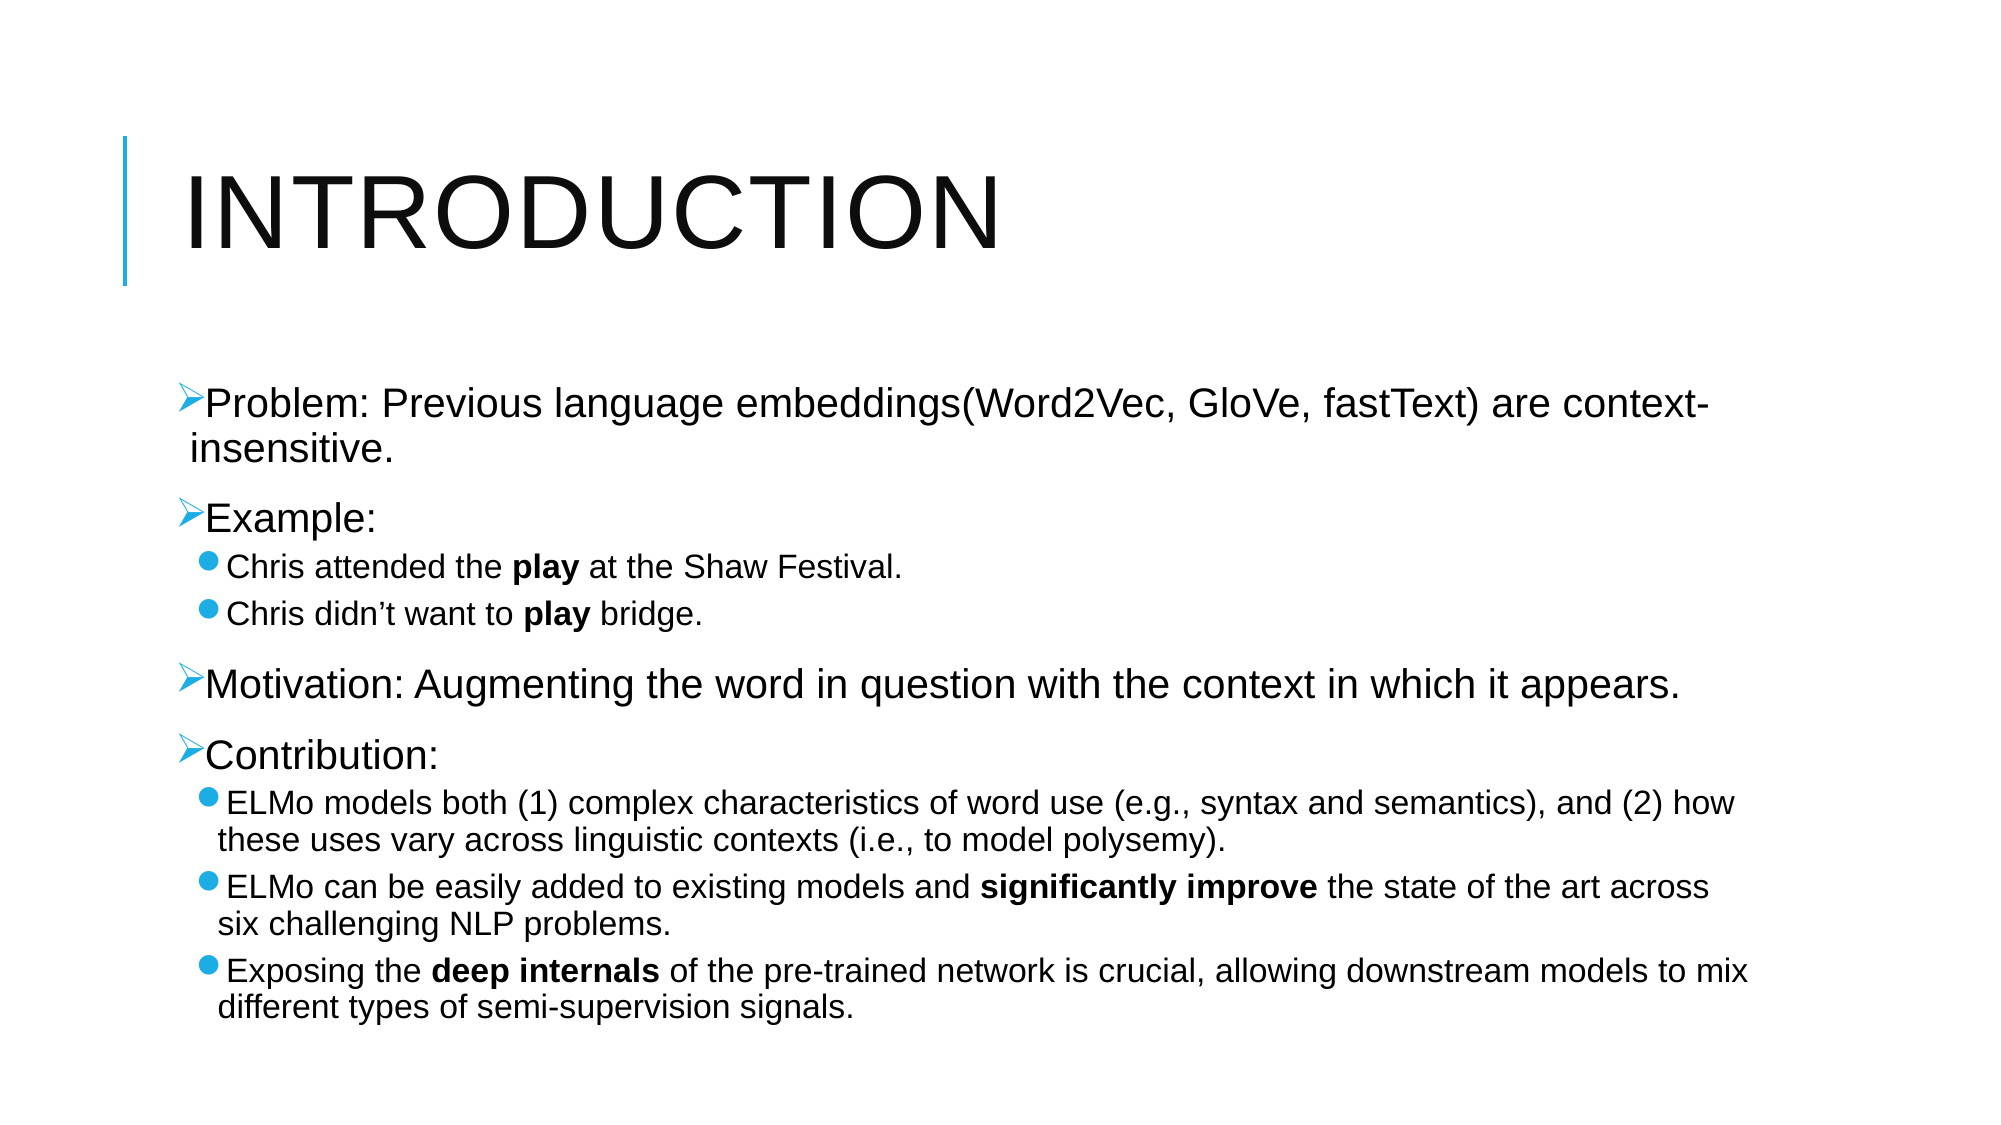

# Introduction
Problem: Previous language embeddings(Word2Vec, GloVe, fastText) are context-insensitive.
Example:
Chris attended the play at the Shaw Festival.
Chris didn’t want to play bridge.
Motivation: Augmenting the word in question with the context in which it appears.
Contribution:
ELMo models both (1) complex characteristics of word use (e.g., syntax and semantics), and (2) how these uses vary across linguistic contexts (i.e., to model polysemy).
ELMo can be easily added to existing models and significantly improve the state of the art across six challenging NLP problems.
Exposing the deep internals of the pre-trained network is crucial, allowing downstream models to mix different types of semi-supervision signals.